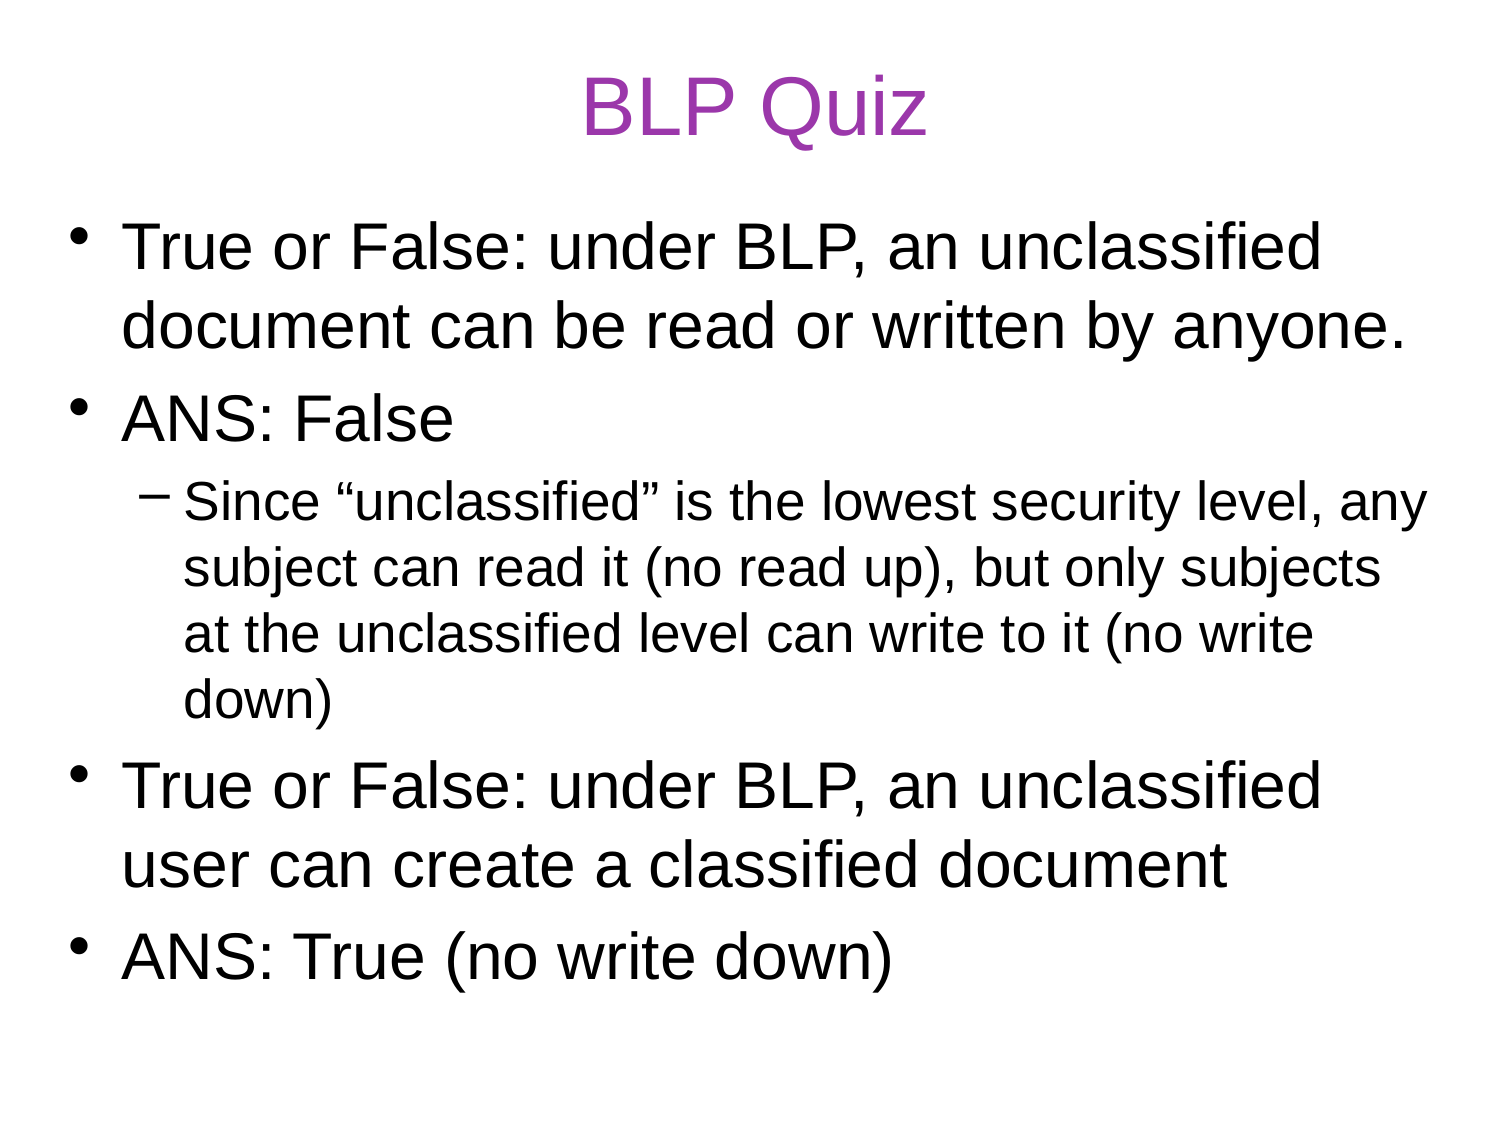

# BLP Quiz
True or False: under BLP, an unclassified document can be read or written by anyone.
ANS: False
Since “unclassified” is the lowest security level, any subject can read it (no read up), but only subjects at the unclassified level can write to it (no write down)
True or False: under BLP, an unclassified user can create a classified document
ANS: True (no write down)

6